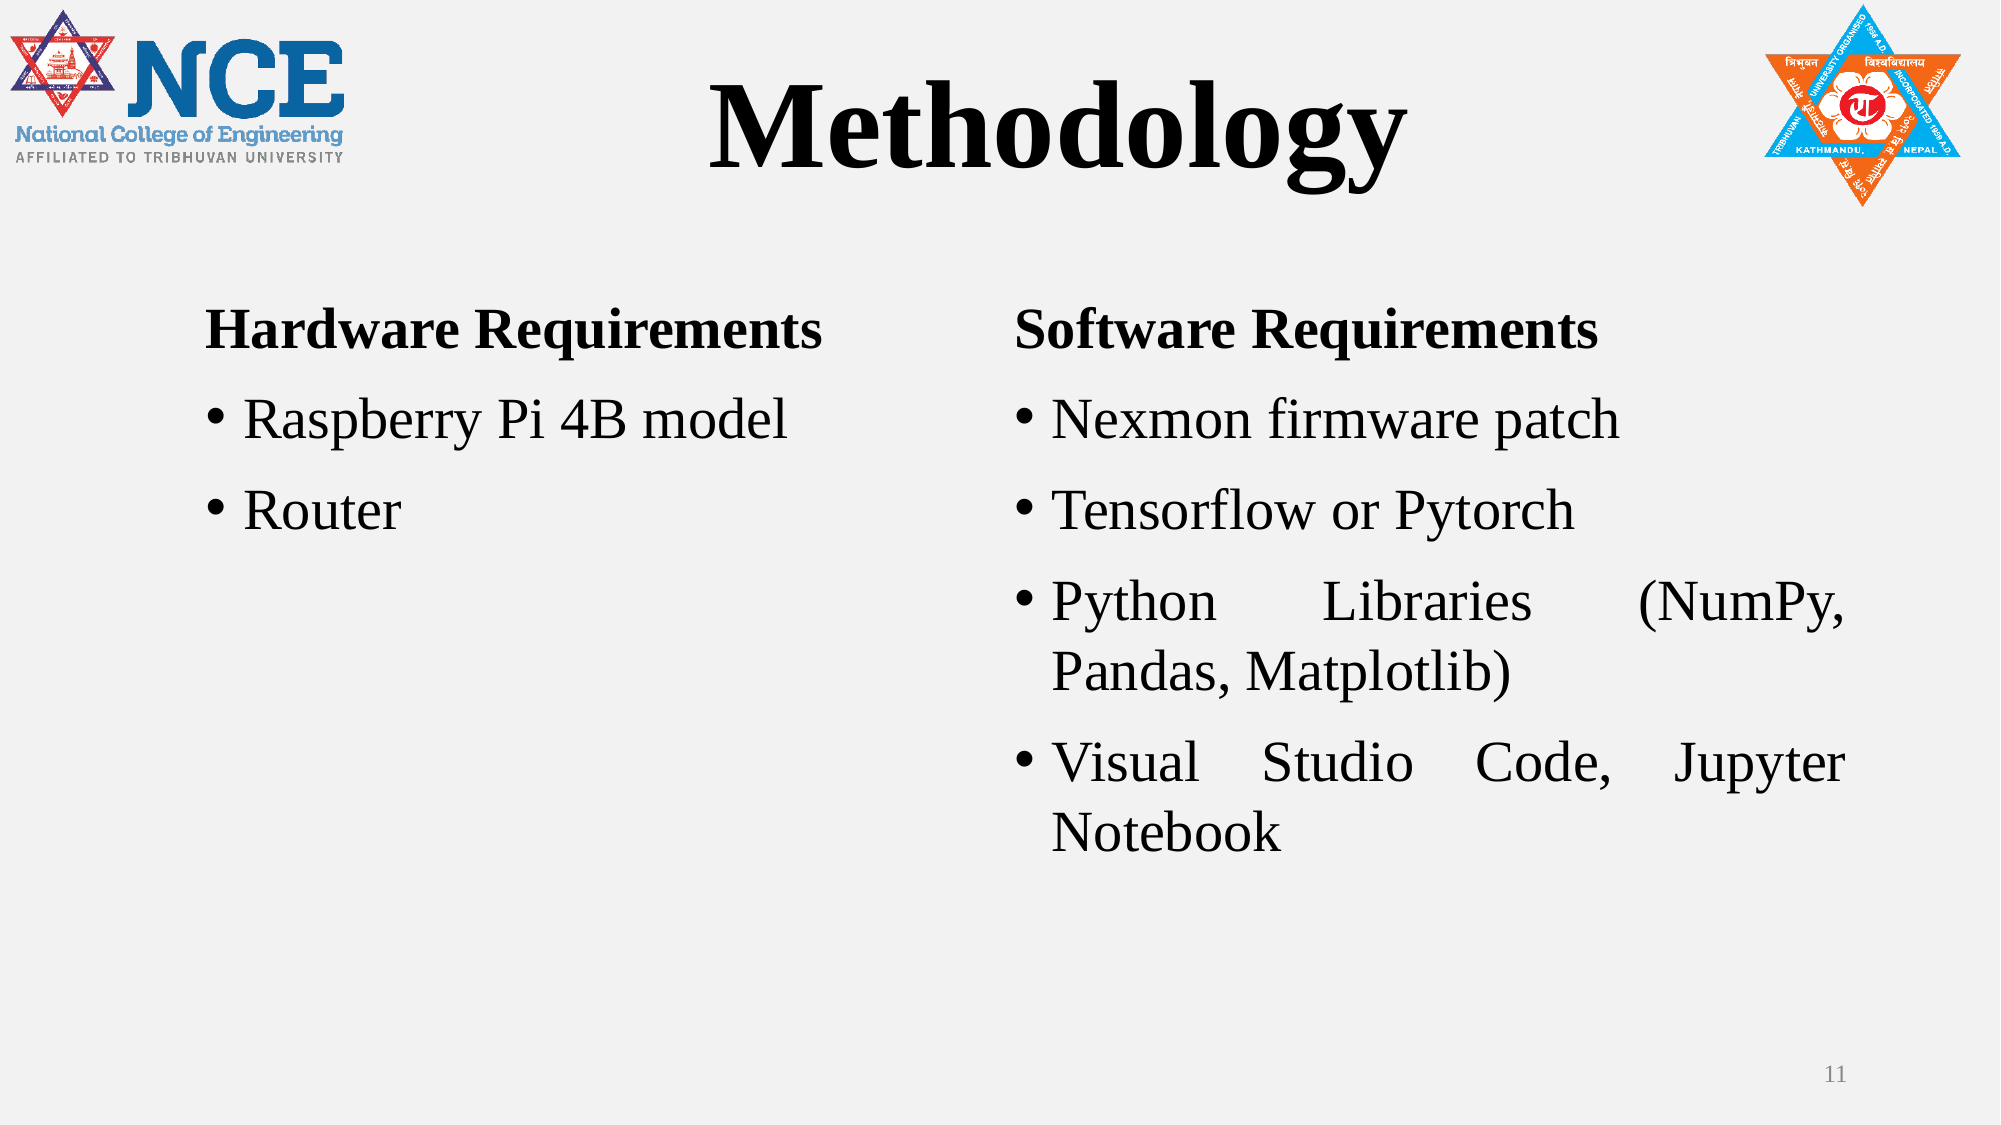

# Methodology
Hardware Requirements
Raspberry Pi 4B model
Router
Software Requirements
Nexmon firmware patch
Tensorflow or Pytorch
Python Libraries (NumPy, Pandas, Matplotlib)
Visual Studio Code, Jupyter Notebook
11